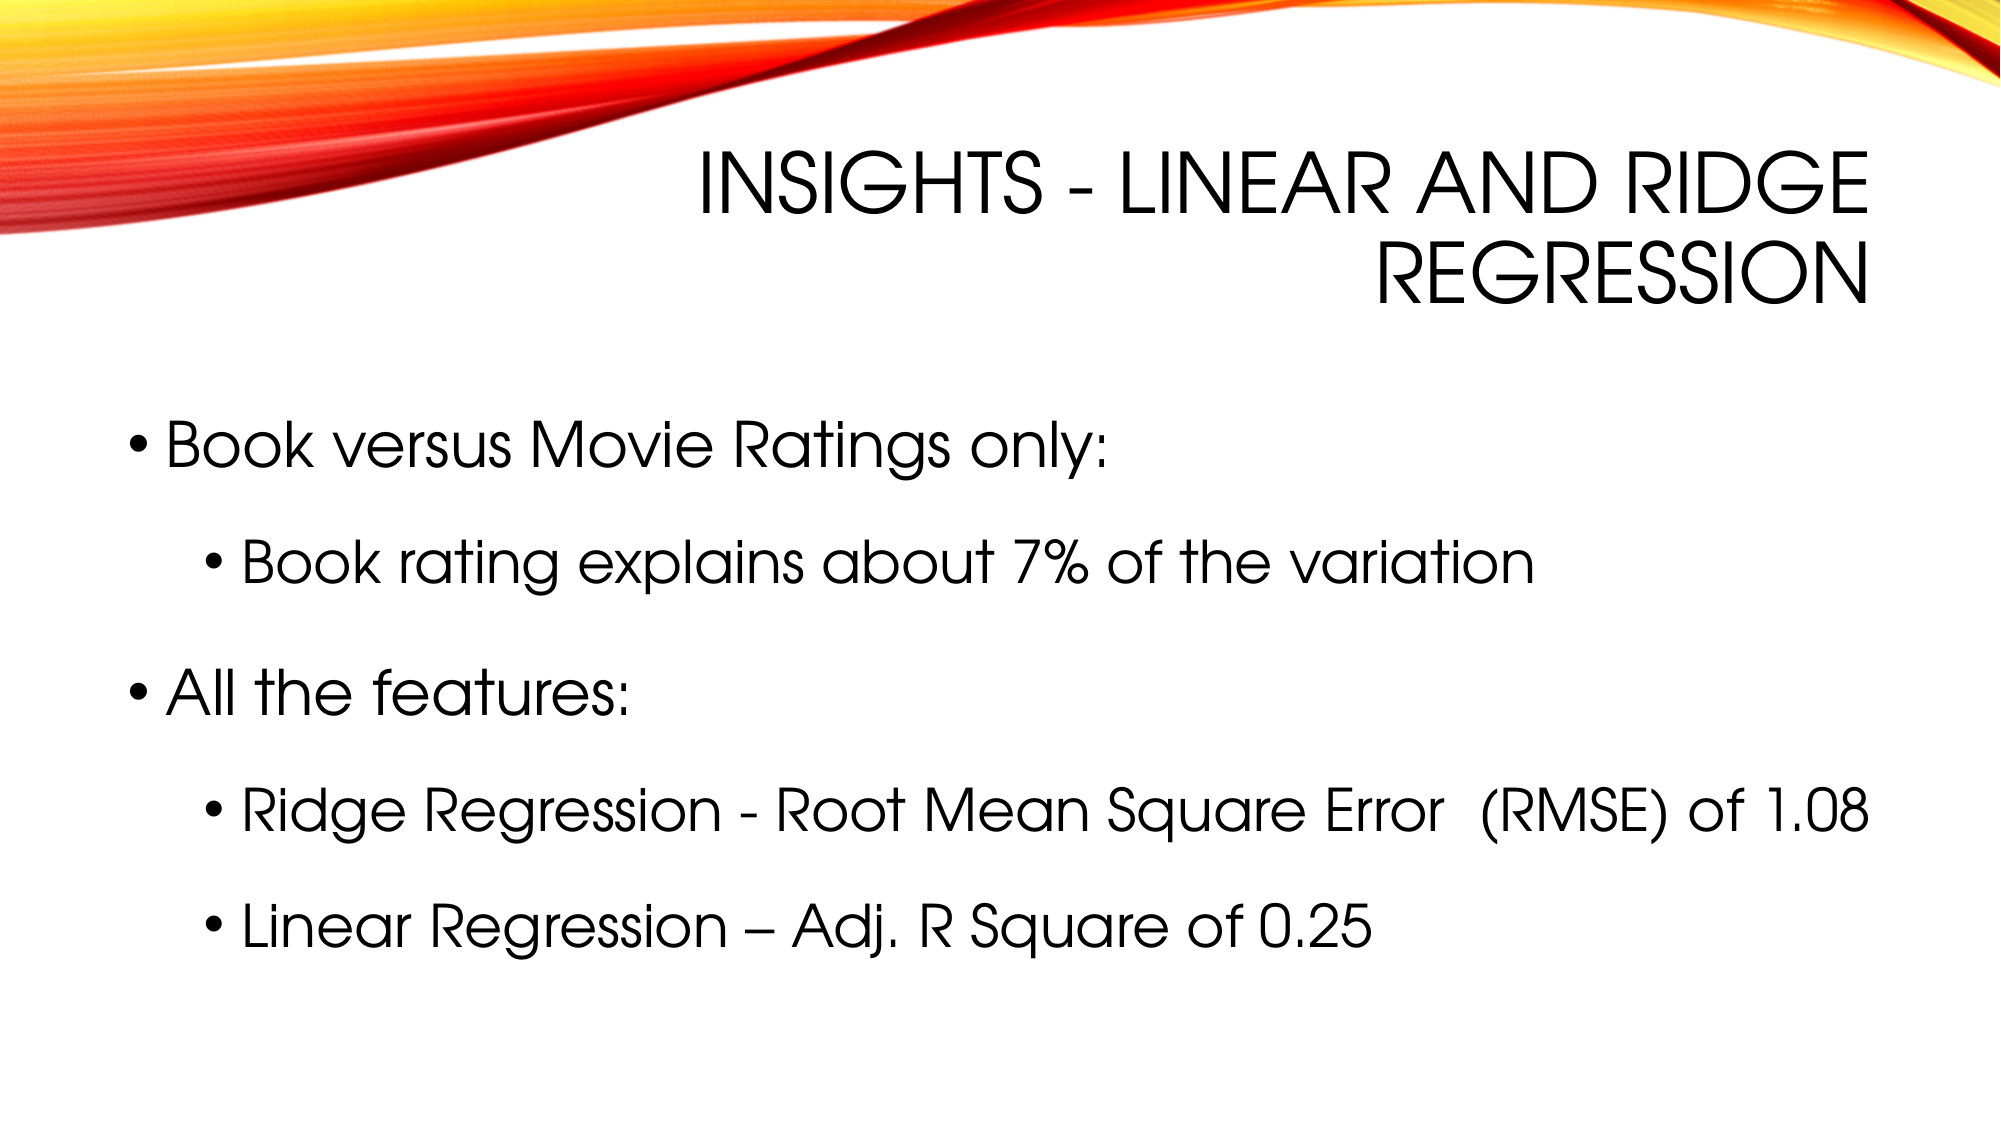

# Insights - linear and ridge regression
Book versus Movie Ratings only:
Book rating explains about 7% of the variation
All the features:
Ridge Regression - Root Mean Square Error  (RMSE) of 1.08
Linear Regression – Adj. R Square of 0.25